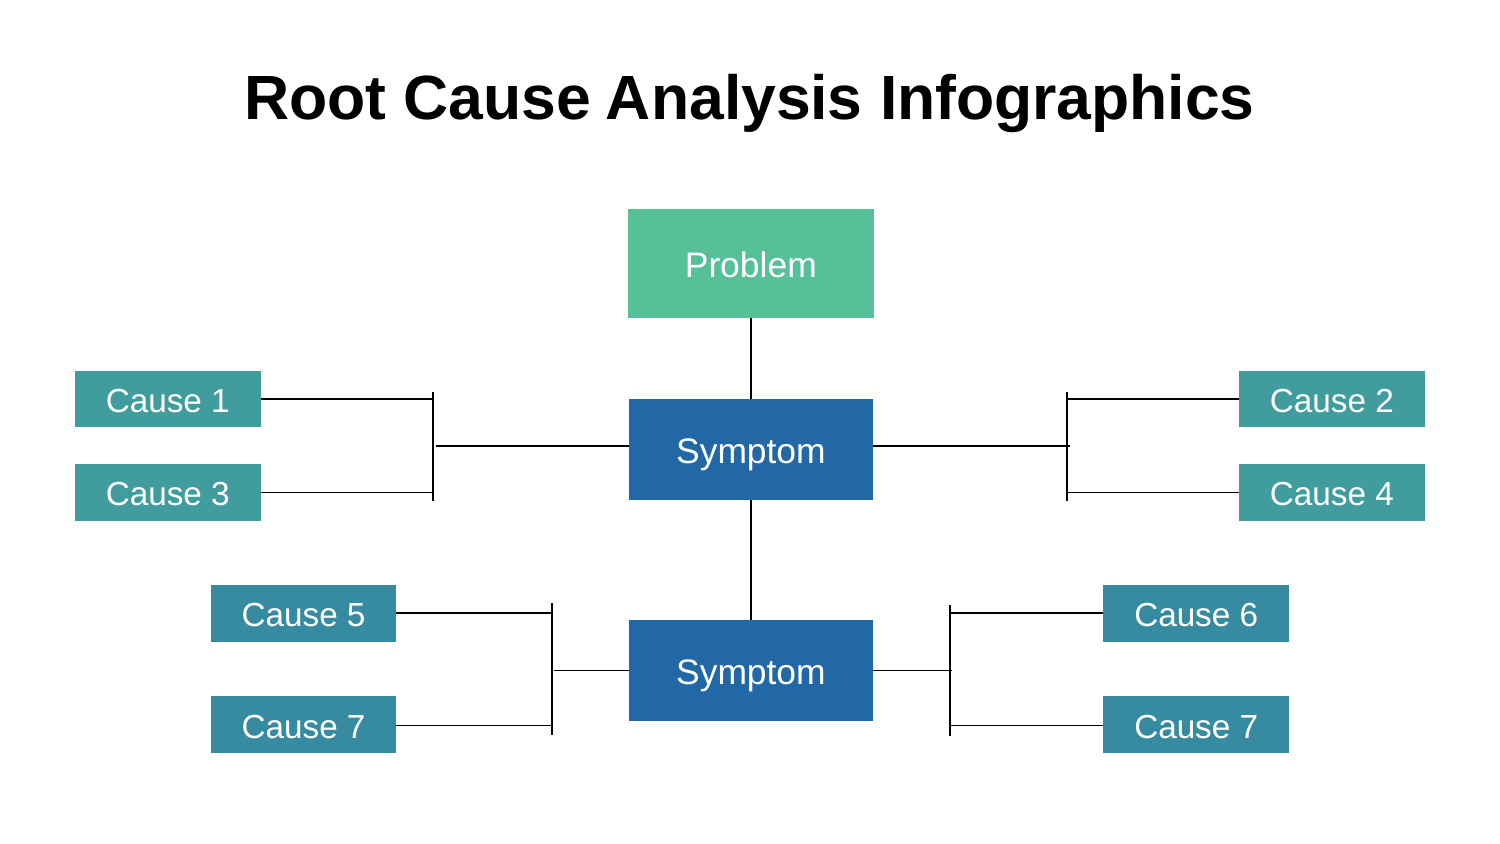

# Root Cause Analysis Infographics
Problem
Cause 1
Cause 2

Symptom

Cause 3
Cause 4

Cause 5
Cause 6

Symptom
Cause 7
Cause 7